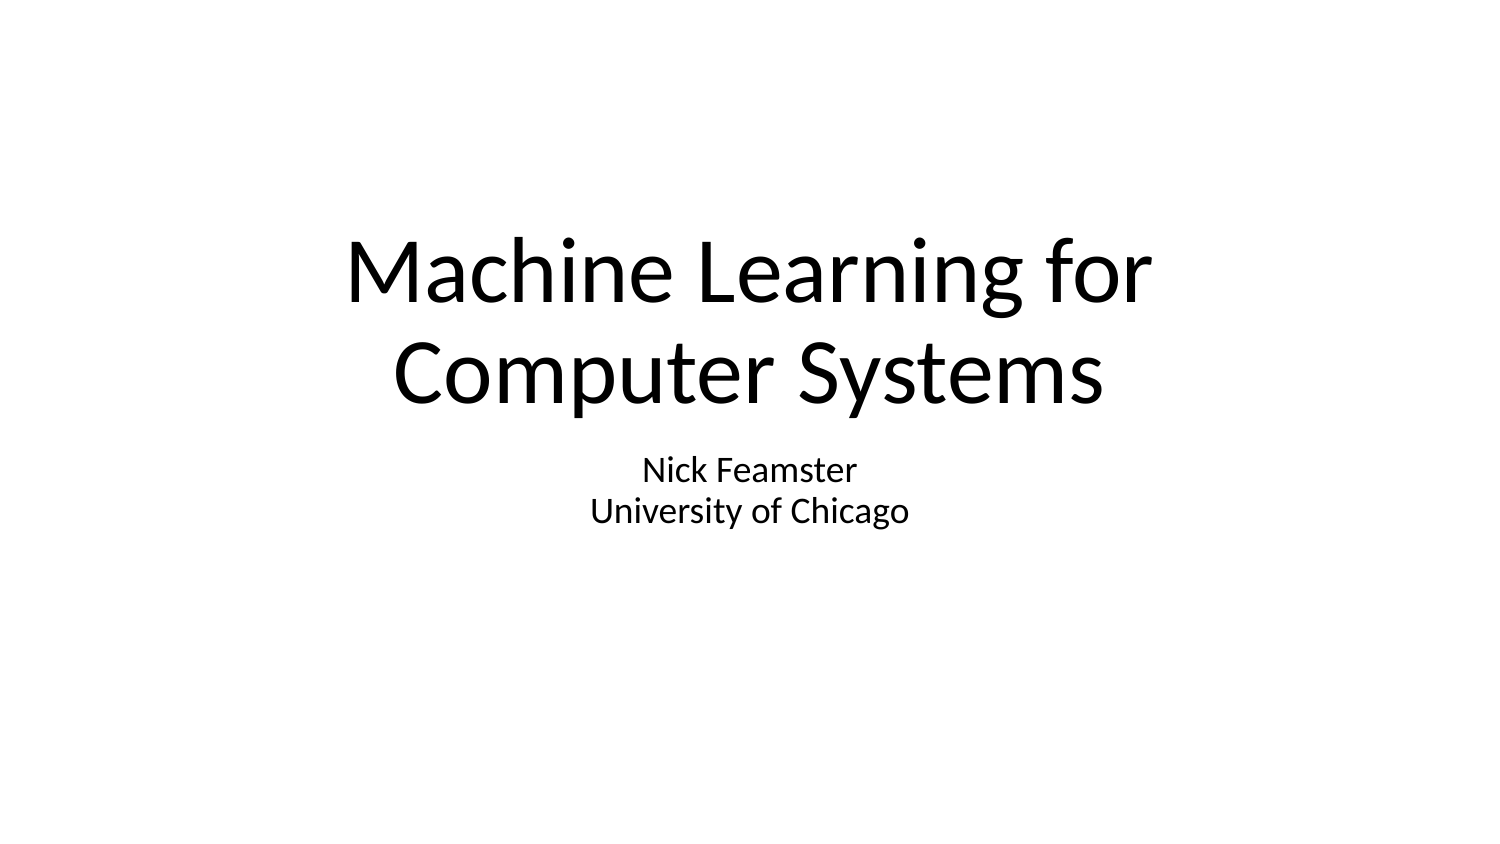

# Machine Learning for Computer Systems
Nick Feamster
University of Chicago